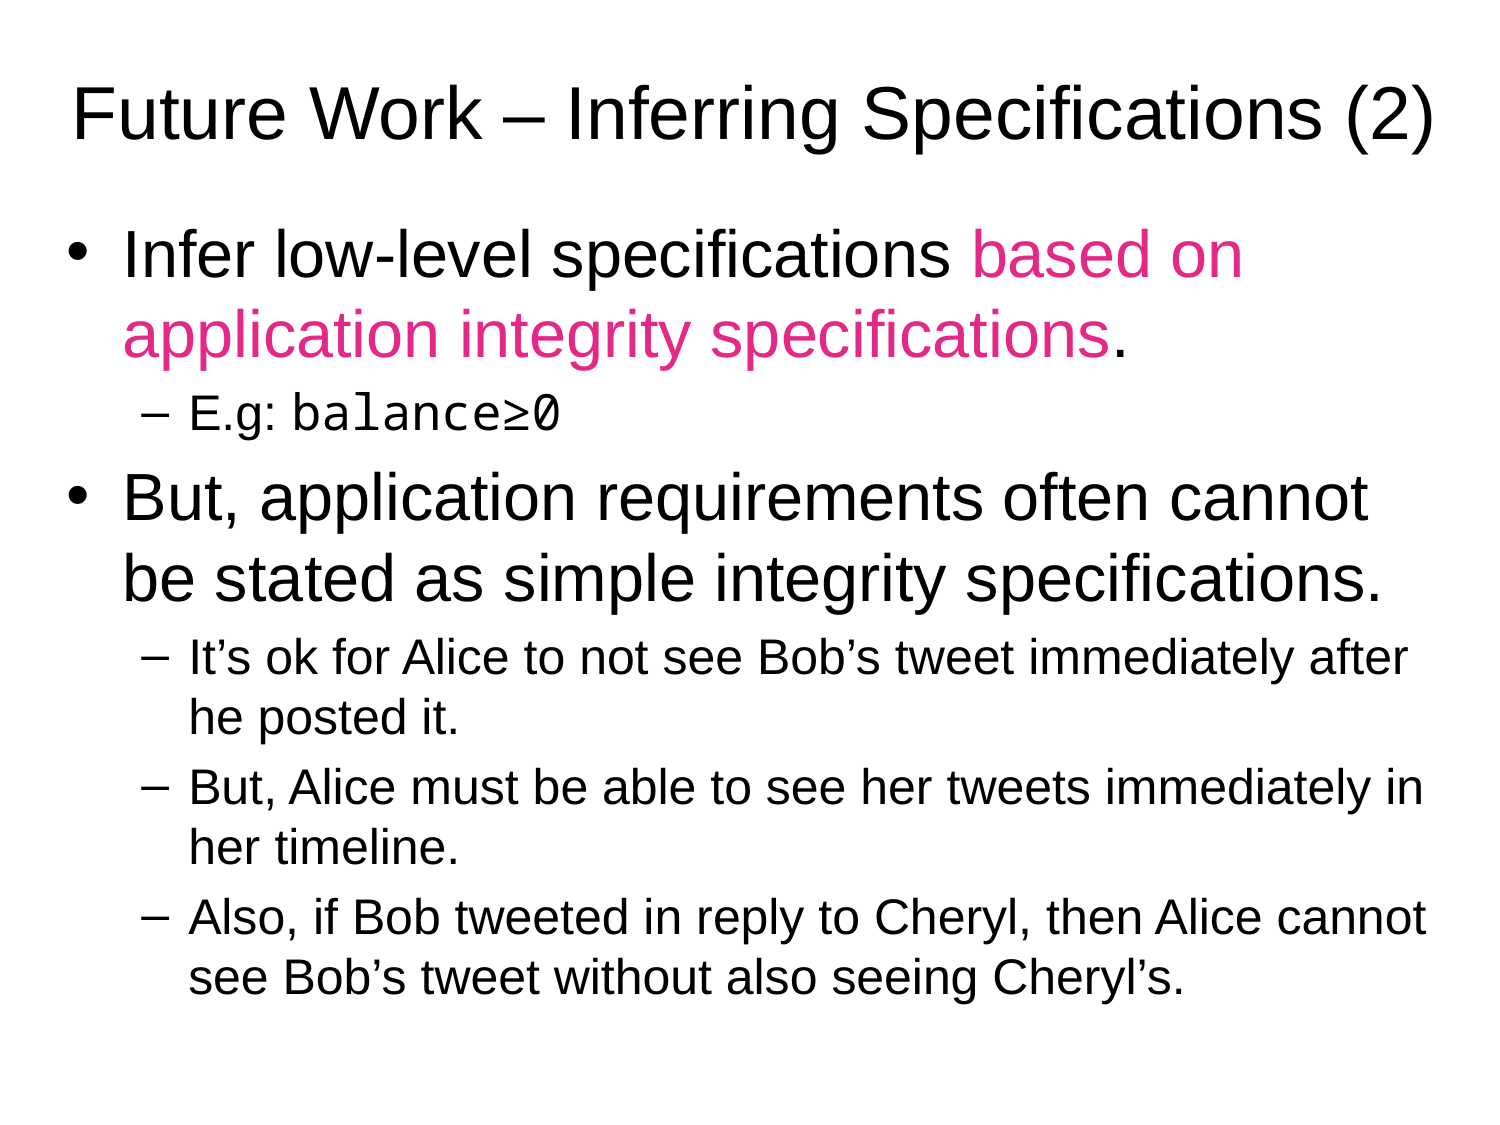

# Future Work – Inferring Specifications (2)
Infer low-level specifications based on application integrity specifications.
E.g: balance≥0
But, application requirements often cannot be stated as simple integrity specifications.
It’s ok for Alice to not see Bob’s tweet immediately after he posted it.
But, Alice must be able to see her tweets immediately in her timeline.
Also, if Bob tweeted in reply to Cheryl, then Alice cannot see Bob’s tweet without also seeing Cheryl’s.